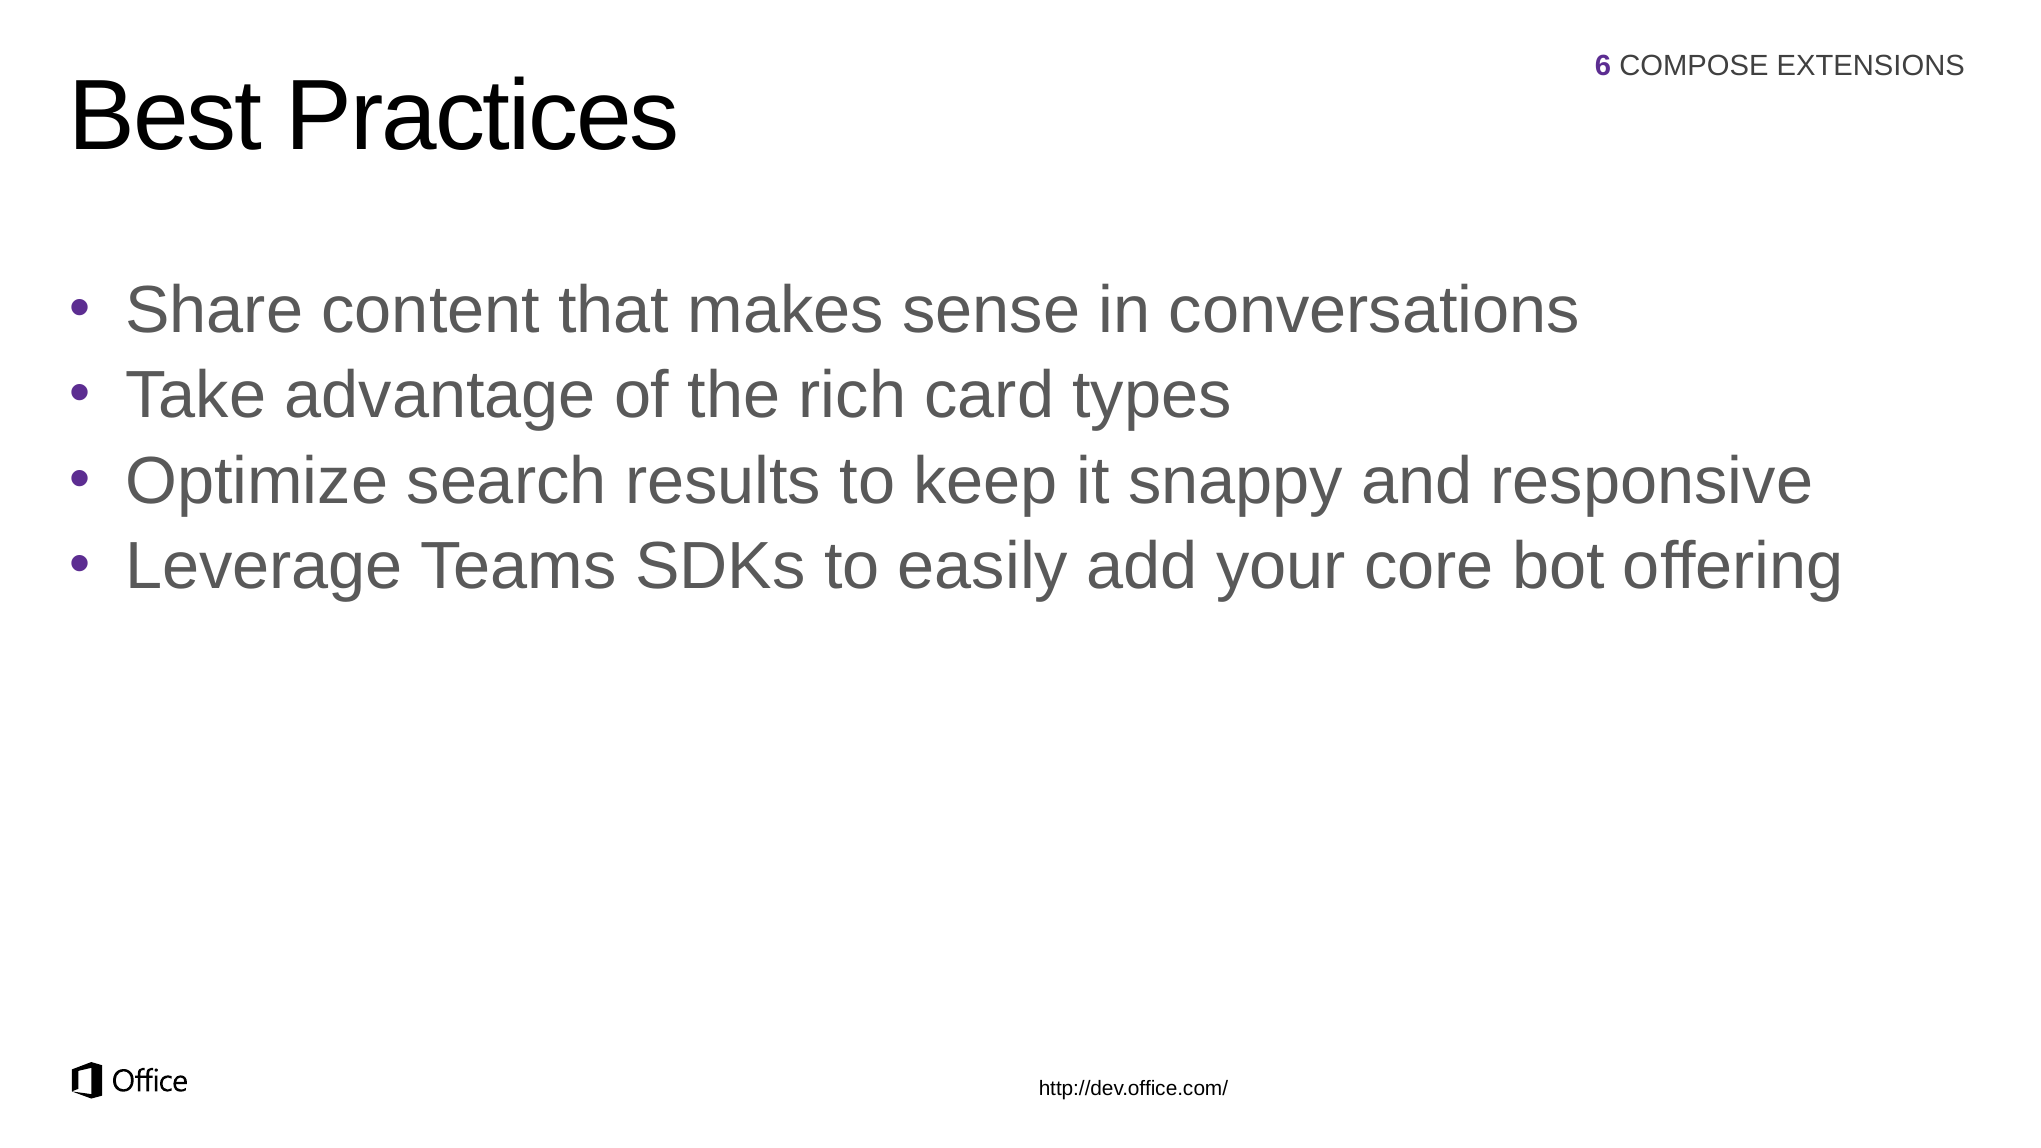

6 COMPOSE EXTENSIONS

# Best Practices
Share content that makes sense in conversations
Take advantage of the rich card types
Optimize search results to keep it snappy and responsive
Leverage Teams SDKs to easily add your core bot offering